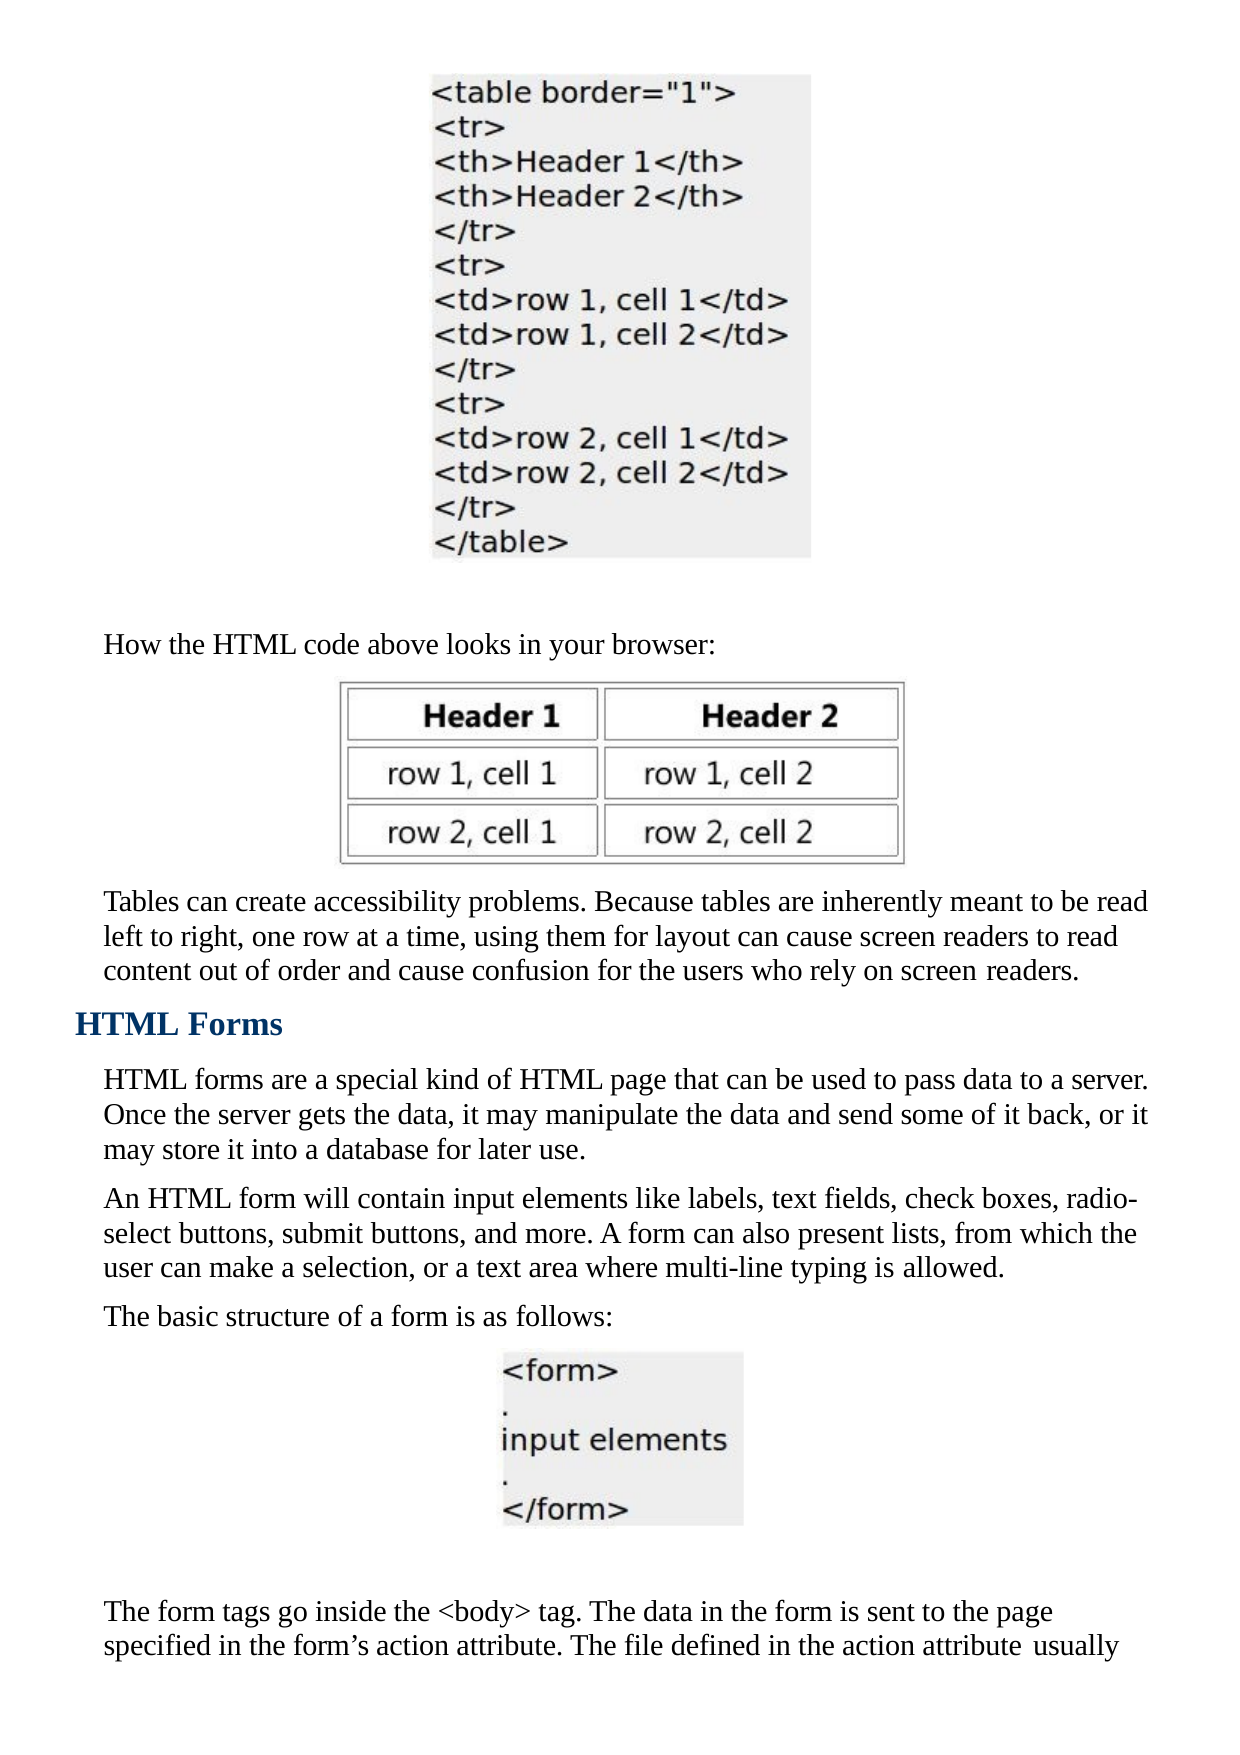

How the HTML code above looks in your browser:

Tables can create accessibility problems. Because tables are inherently meant to be read  left to right, one row at a time, using them for layout can cause screen readers to read  content out of order and cause confusion for the users who rely on screen readers.
HTML Forms
HTML forms are a special kind of HTML page that can be used to pass data to a server.  Once the server gets the data, it may manipulate the data and send some of it back, or it  may store it into a database for later use.
An HTML form will contain input elements like labels, text fields, check boxes, radio-  select buttons, submit buttons, and more. A form can also present lists, from which the  user can make a selection, or a text area where multi-line typing is allowed.
The basic structure of a form is as follows:

The form tags go inside the <body> tag. The data in the form is sent to the page  specified in the form’s action attribute. The file defined in the action attribute usually